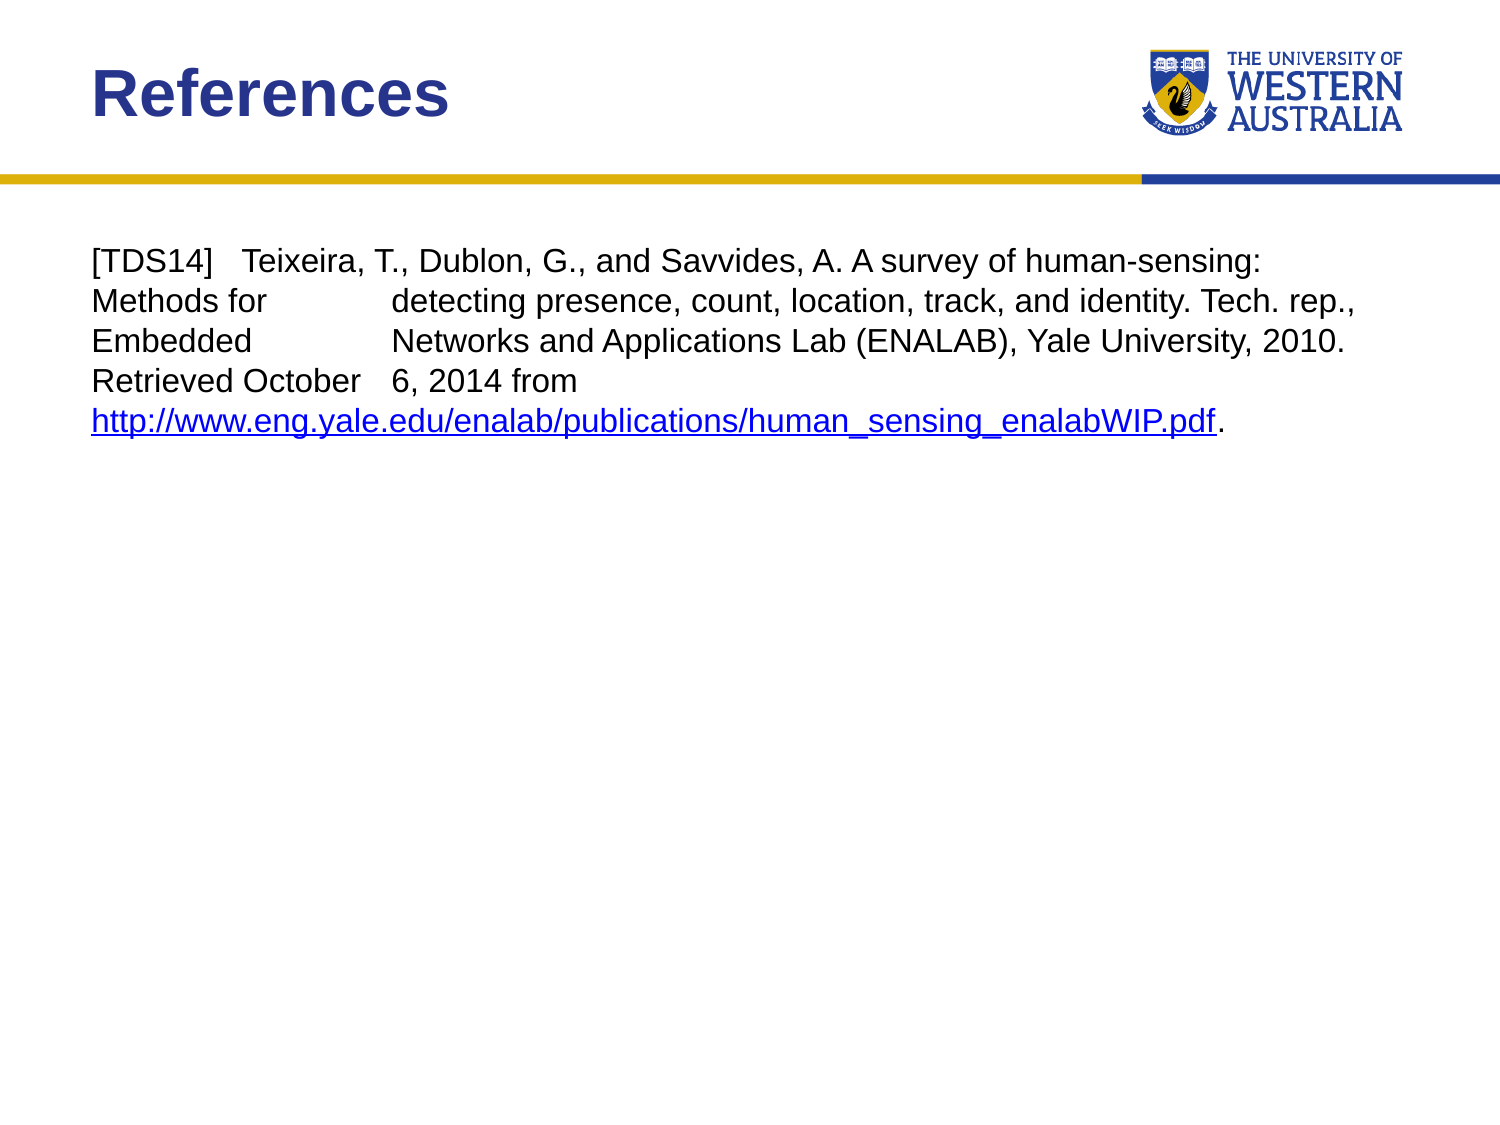

References
[TDS14]	Teixeira, T., Dublon, G., and Savvides, A. A survey of human-sensing: Methods for 	detecting presence, count, location, track, and identity. Tech. rep., Embedded 	Networks and Applications Lab (ENALAB), Yale University, 2010. Retrieved October 	6, 2014 from 	http://www.eng.yale.edu/enalab/publications/human_sensing_enalabWIP.pdf.